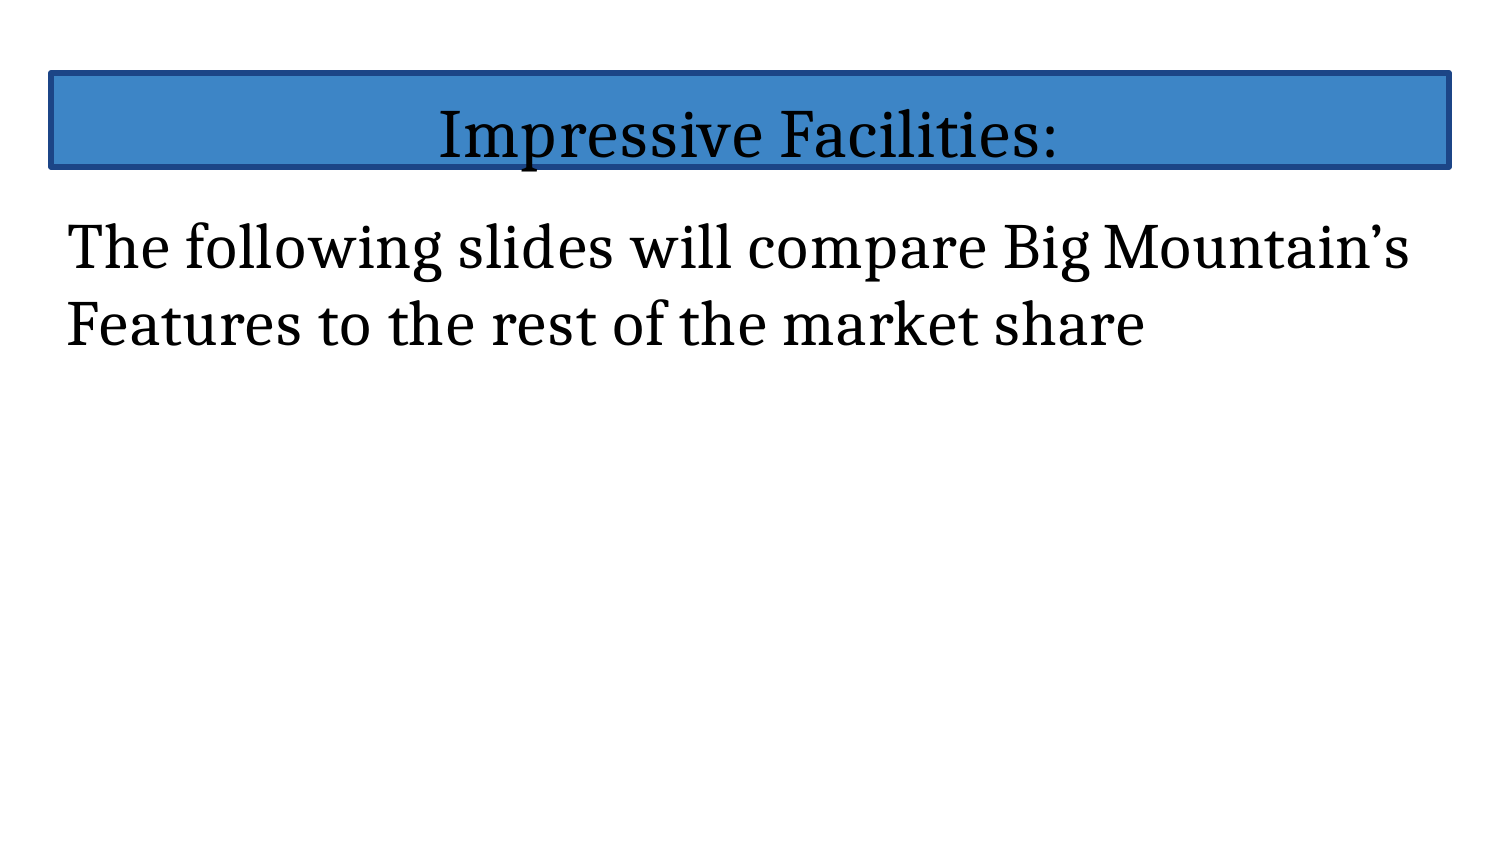

# Impressive Facilities:
The following slides will compare Big Mountain’s Features to the rest of the market share